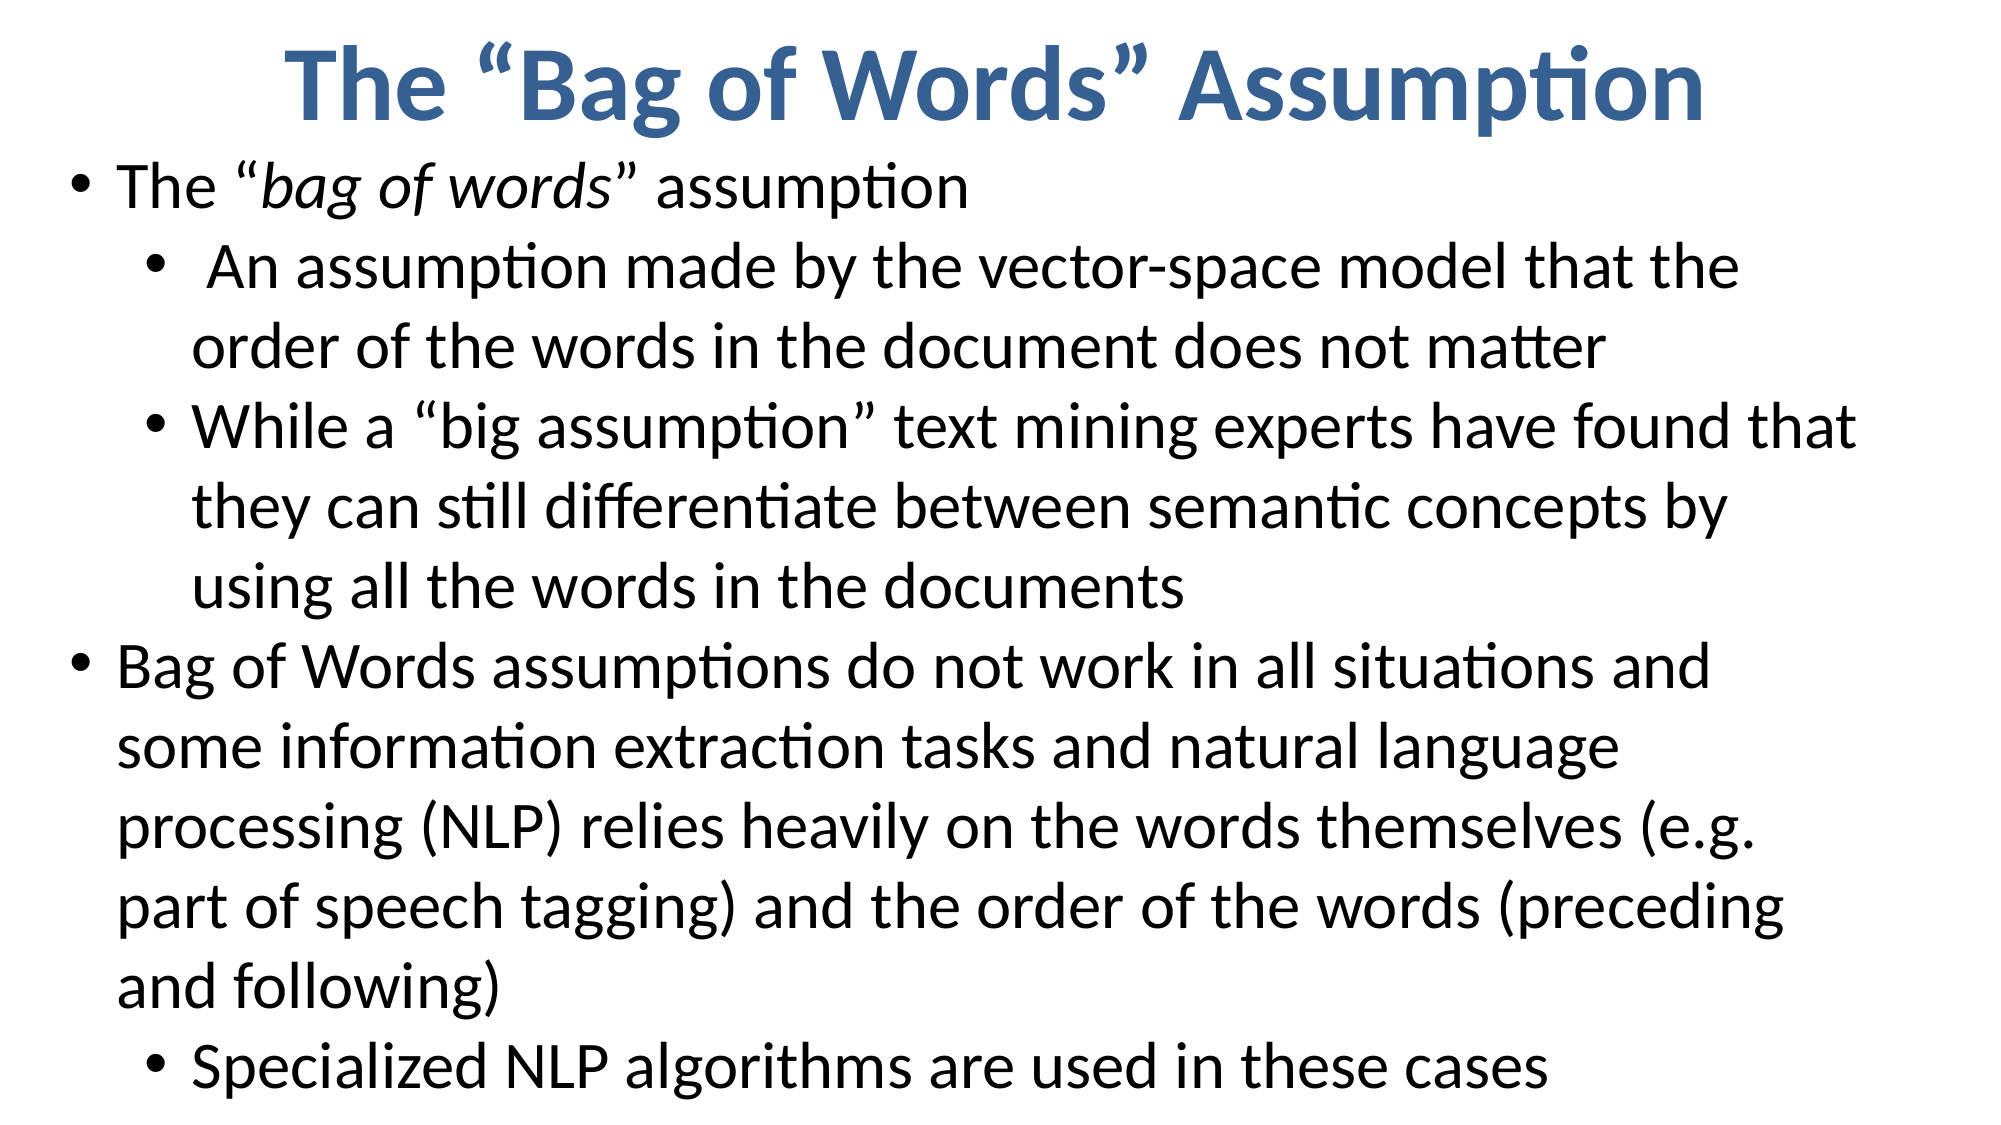

The “Bag of Words” Assumption
The “bag of words” assumption
 An assumption made by the vector-space model that the order of the words in the document does not matter
While a “big assumption” text mining experts have found that they can still differentiate between semantic concepts by using all the words in the documents
Bag of Words assumptions do not work in all situations and some information extraction tasks and natural language processing (NLP) relies heavily on the words themselves (e.g. part of speech tagging) and the order of the words (preceding and following)
Specialized NLP algorithms are used in these cases